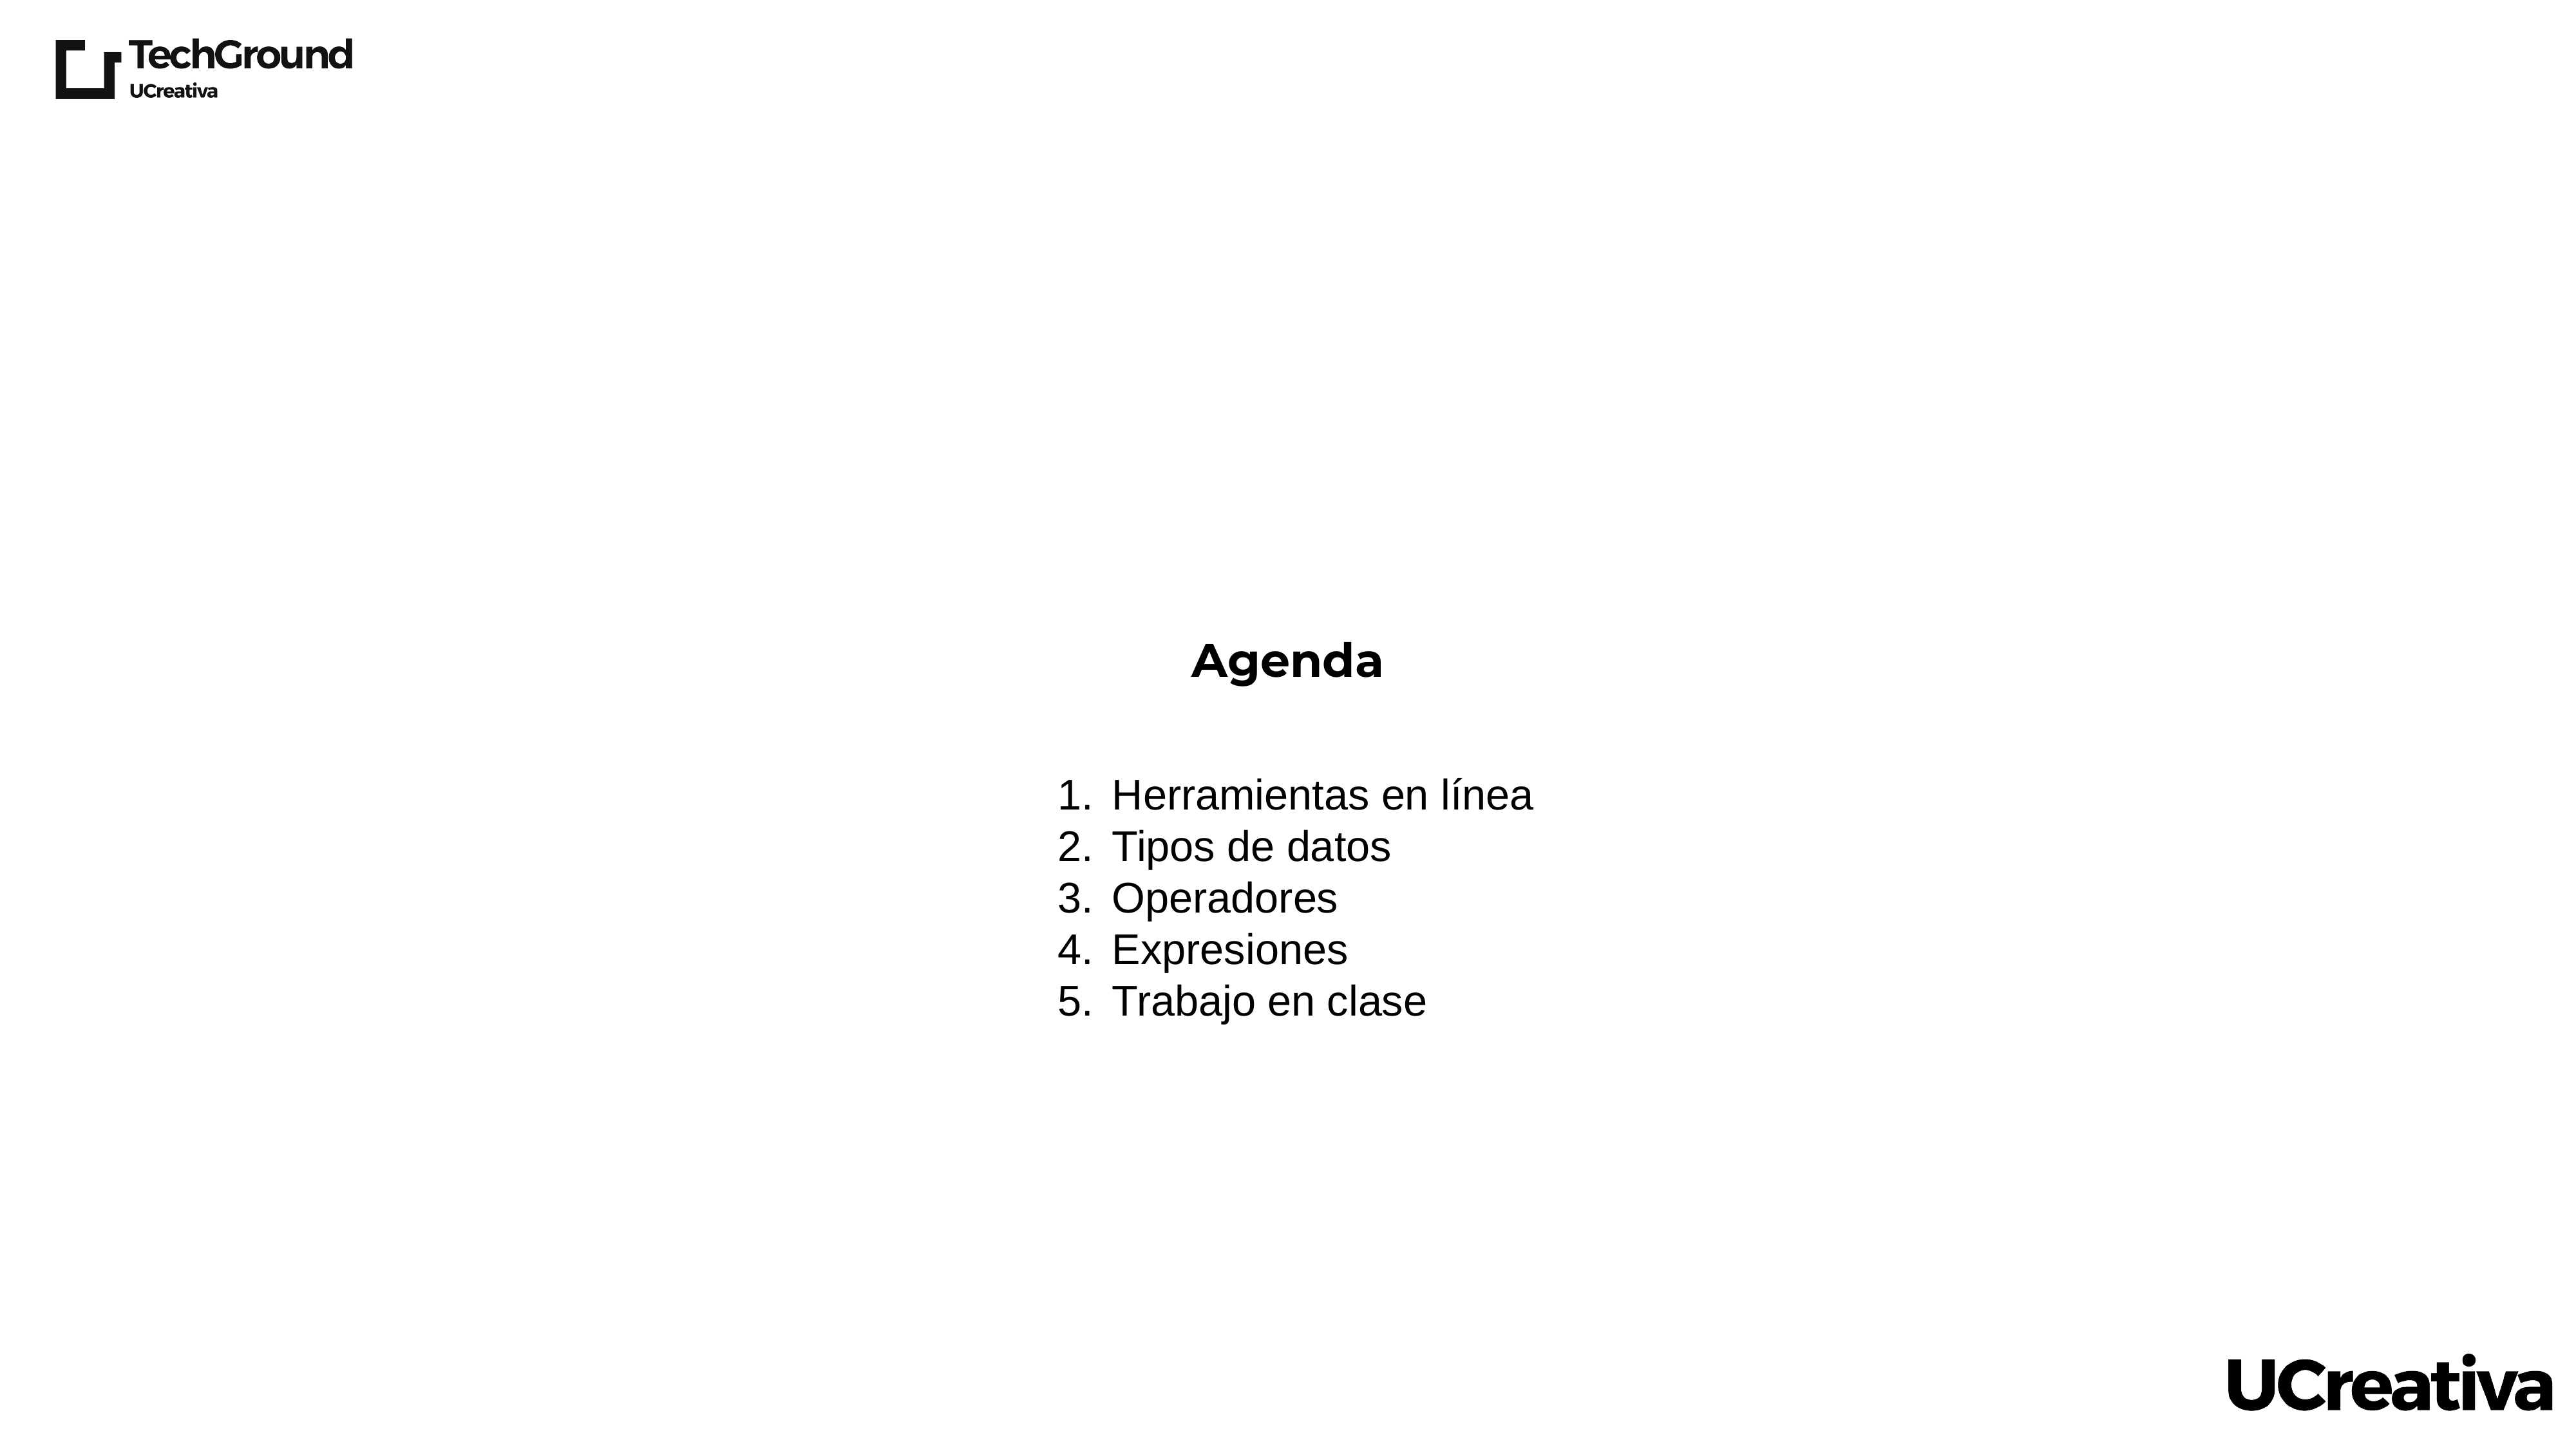

Agenda

Herramientas en línea
Tipos de datos
Operadores
Expresiones
Trabajo en clase